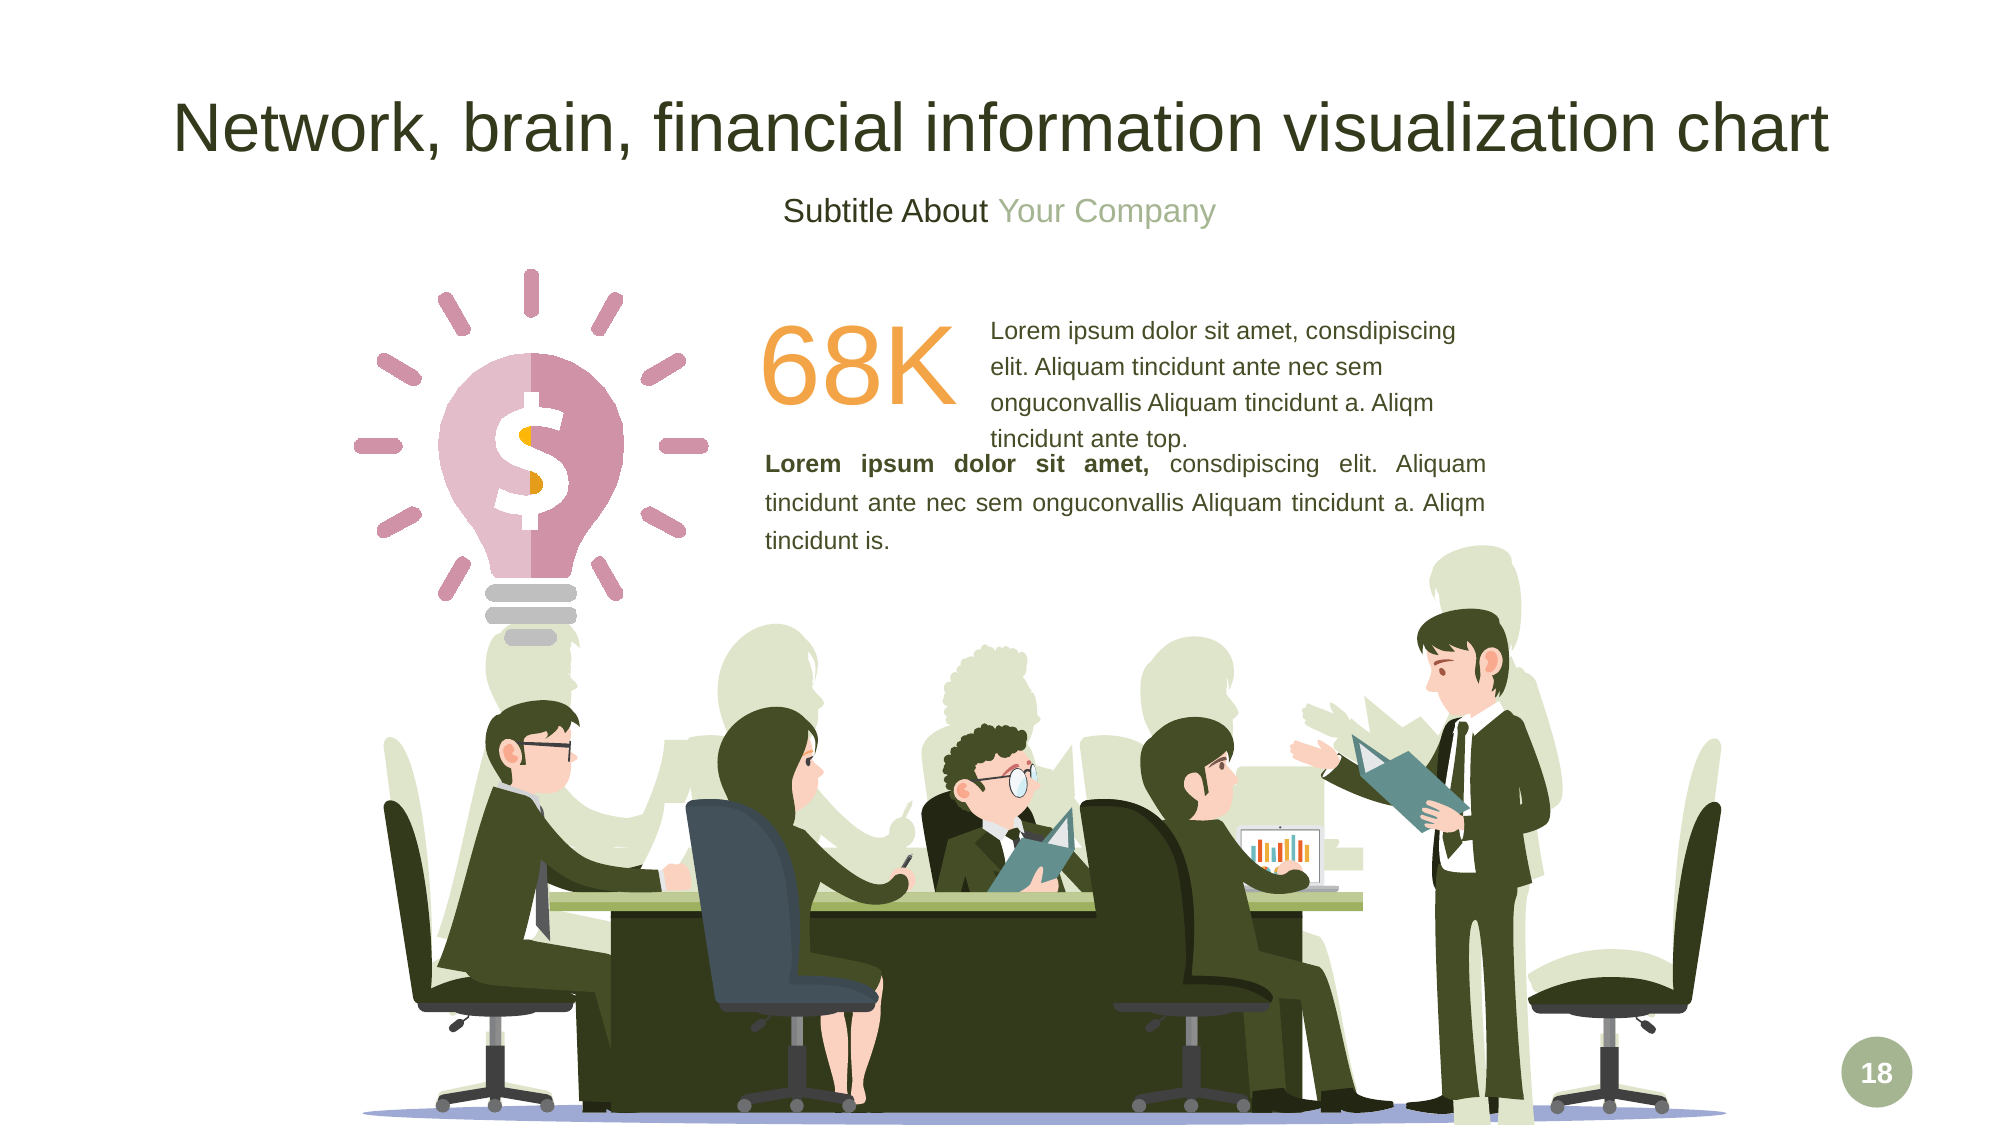

# Network, brain, financial information visualization chart

68K
Lorem ipsum dolor sit amet, consdipiscing elit. Aliquam tincidunt ante nec sem onguconvallis Aliquam tincidunt a. Aliqm tincidunt ante top.
Lorem ipsum dolor sit amet, consdipiscing elit. Aliquam tincidunt ante nec sem onguconvallis Aliquam tincidunt a. Aliqm tincidunt is.